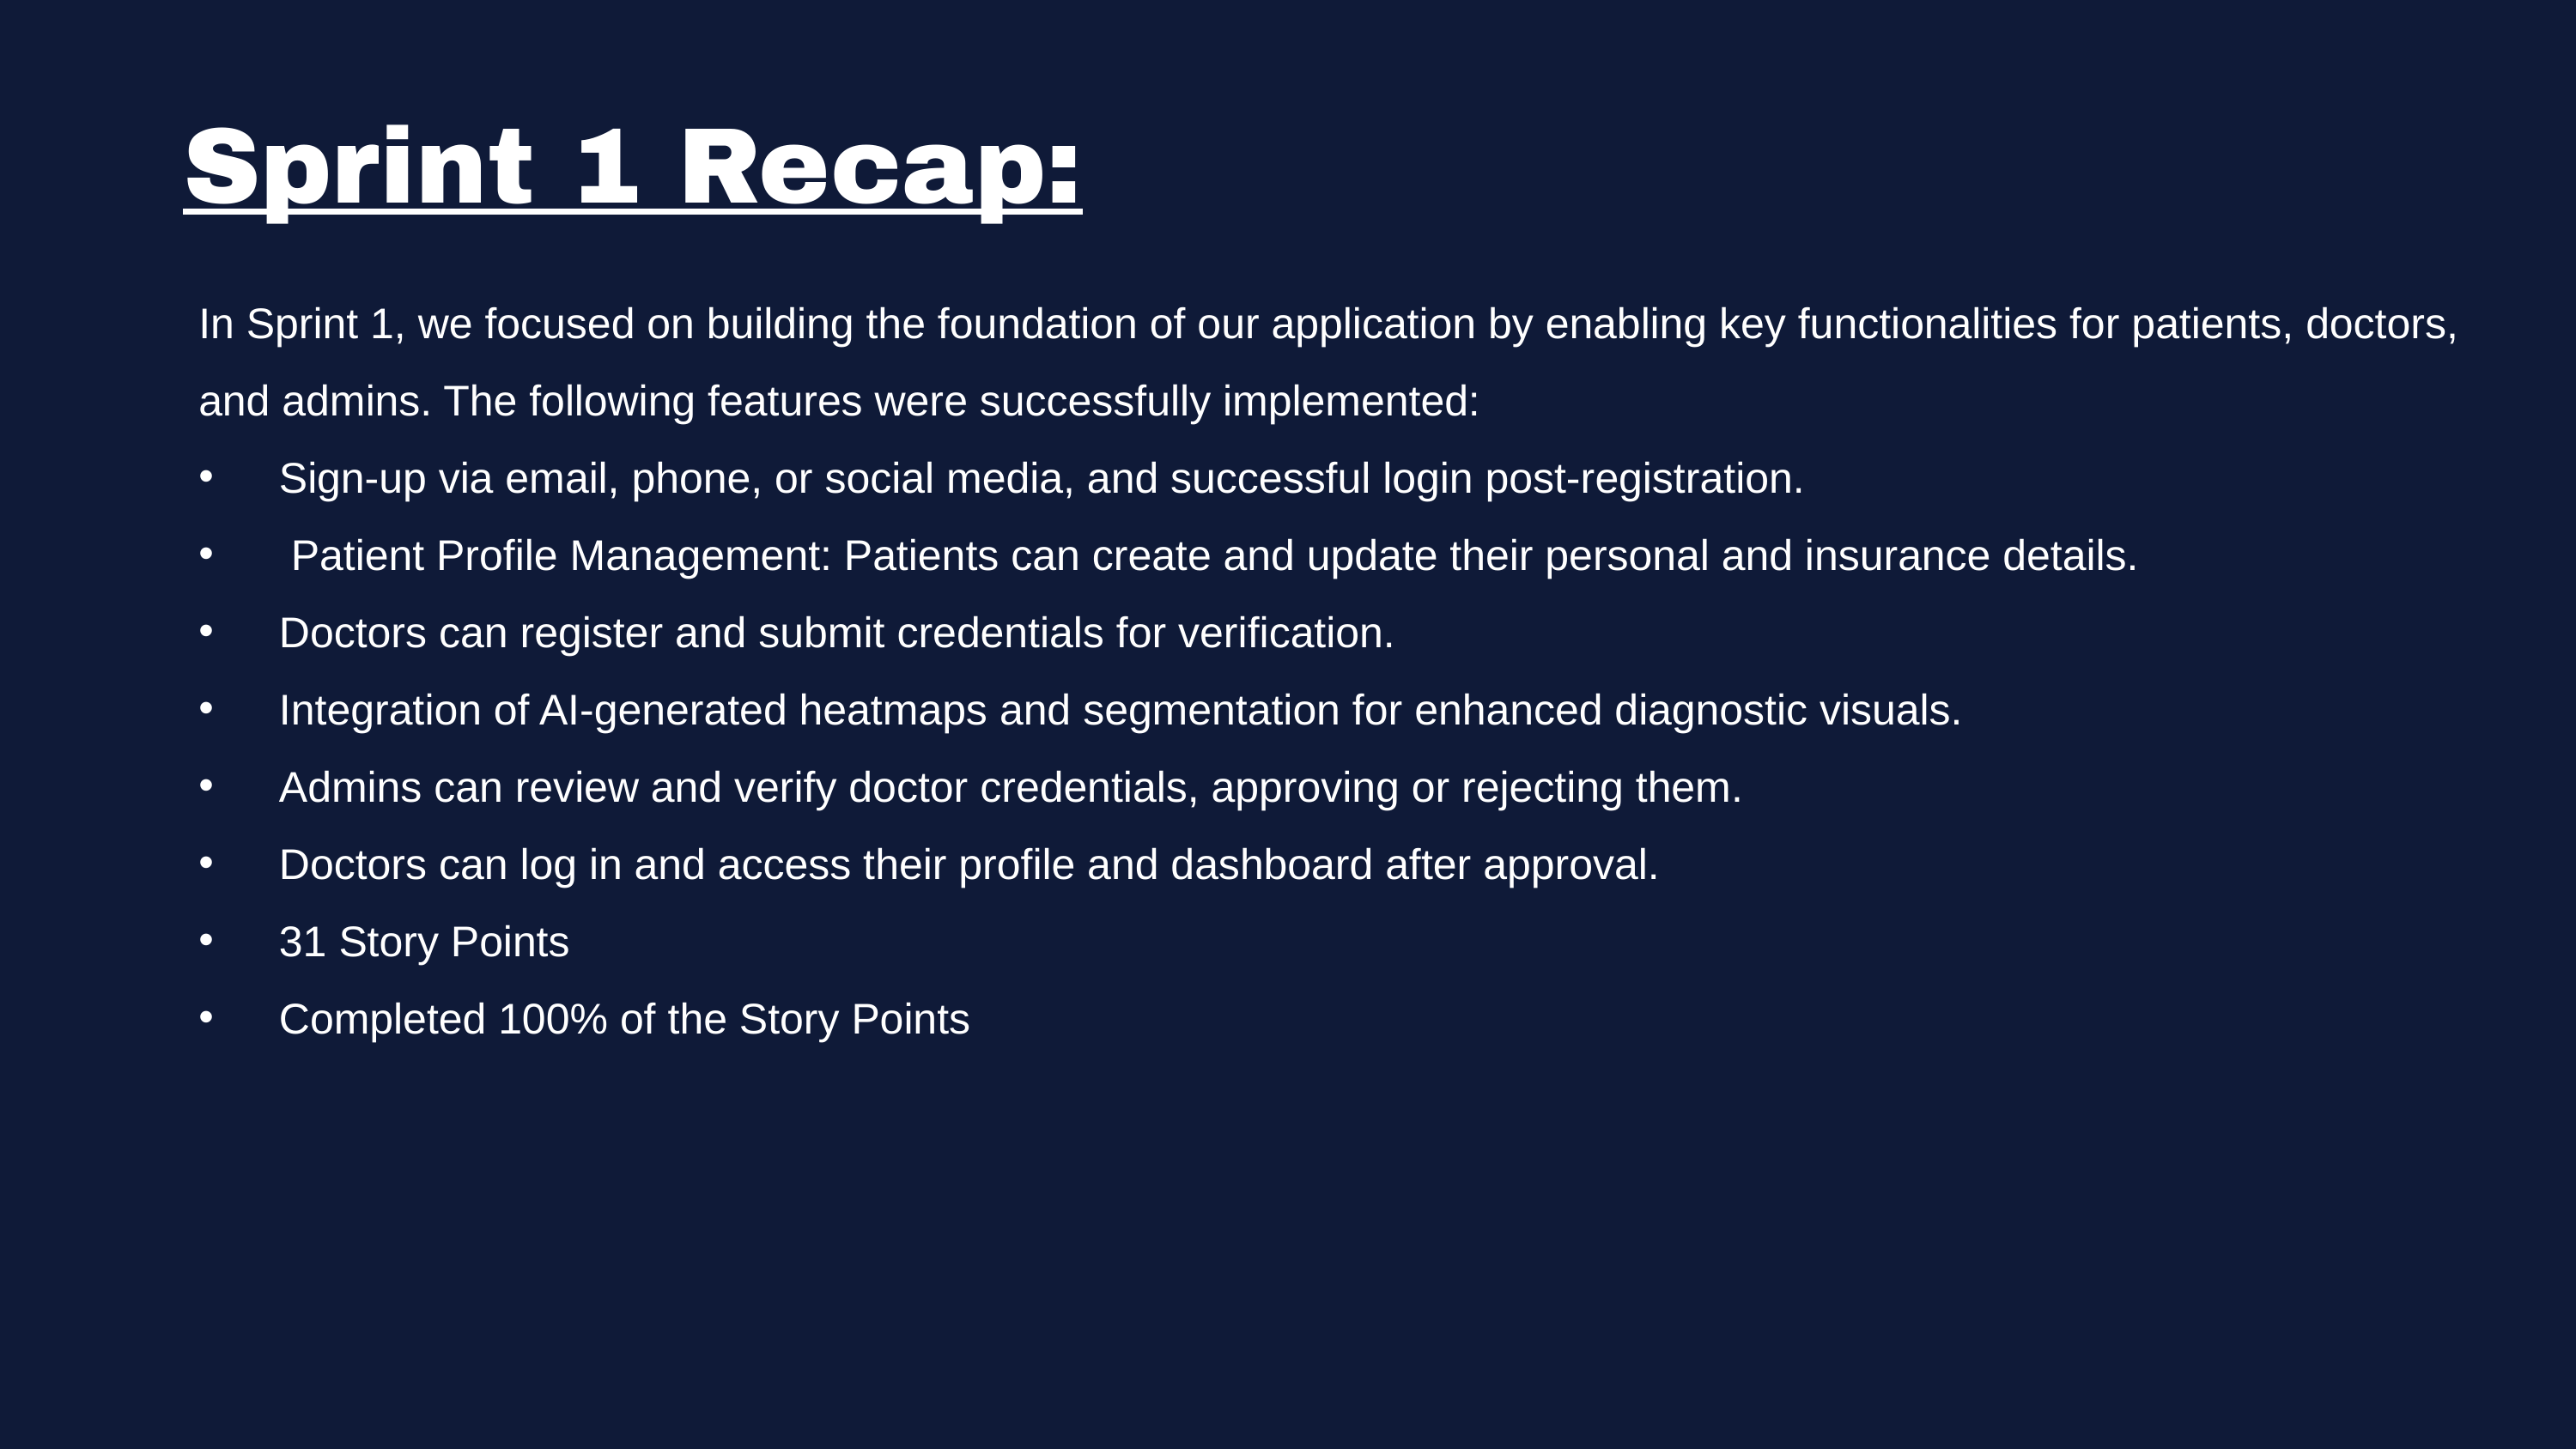

# Sprint 1 Recap:
In Sprint 1, we focused on building the foundation of our application by enabling key functionalities for patients, doctors, and admins. The following features were successfully implemented:
Sign-up via email, phone, or social media, and successful login post-registration.
 Patient Profile Management: Patients can create and update their personal and insurance details.
Doctors can register and submit credentials for verification.
Integration of AI-generated heatmaps and segmentation for enhanced diagnostic visuals.
Admins can review and verify doctor credentials, approving or rejecting them.
Doctors can log in and access their profile and dashboard after approval.
31 Story Points
Completed 100% of the Story Points